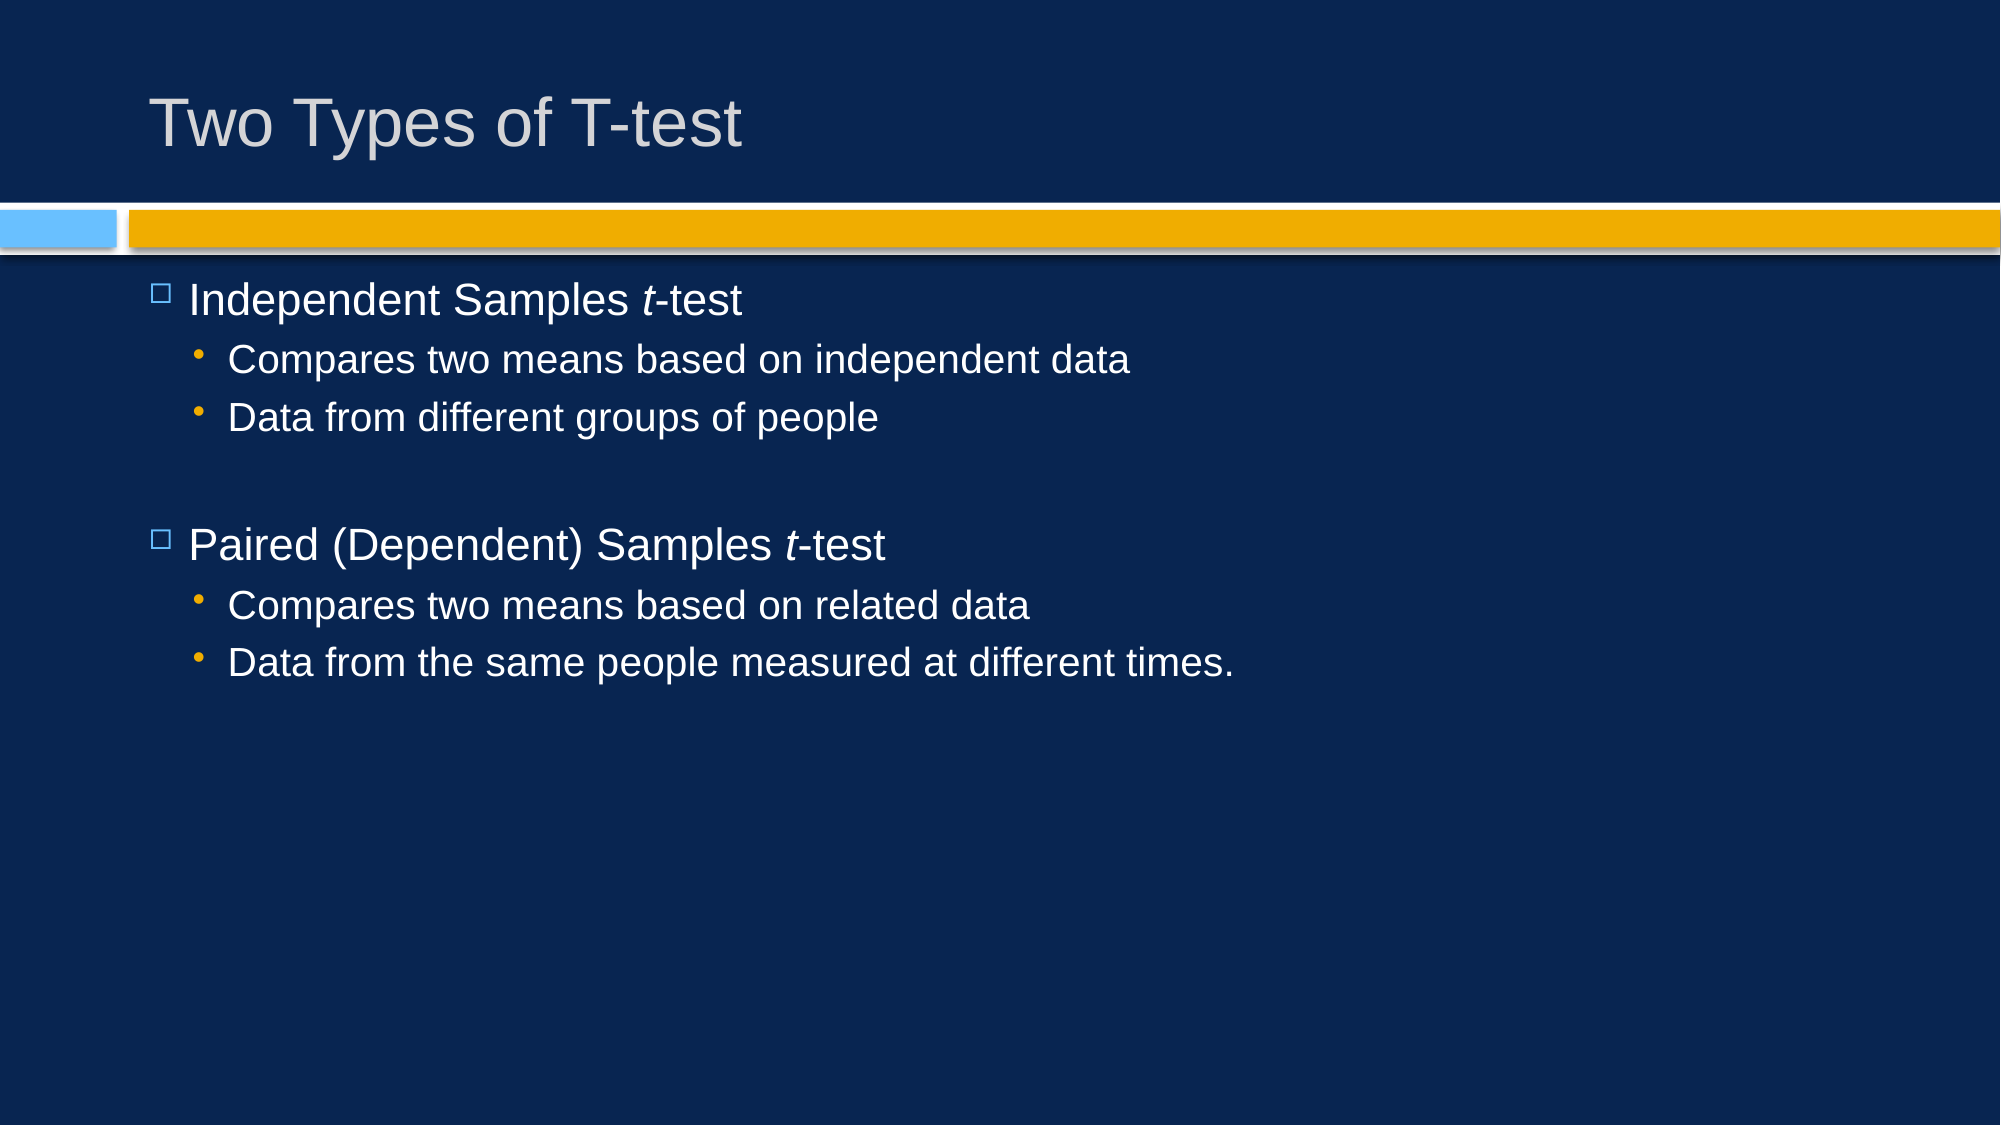

# Two Types of T-test
Independent Samples t-test
Compares two means based on independent data
Data from different groups of people

Paired (Dependent) Samples t-test
Compares two means based on related data
Data from the same people measured at different times.